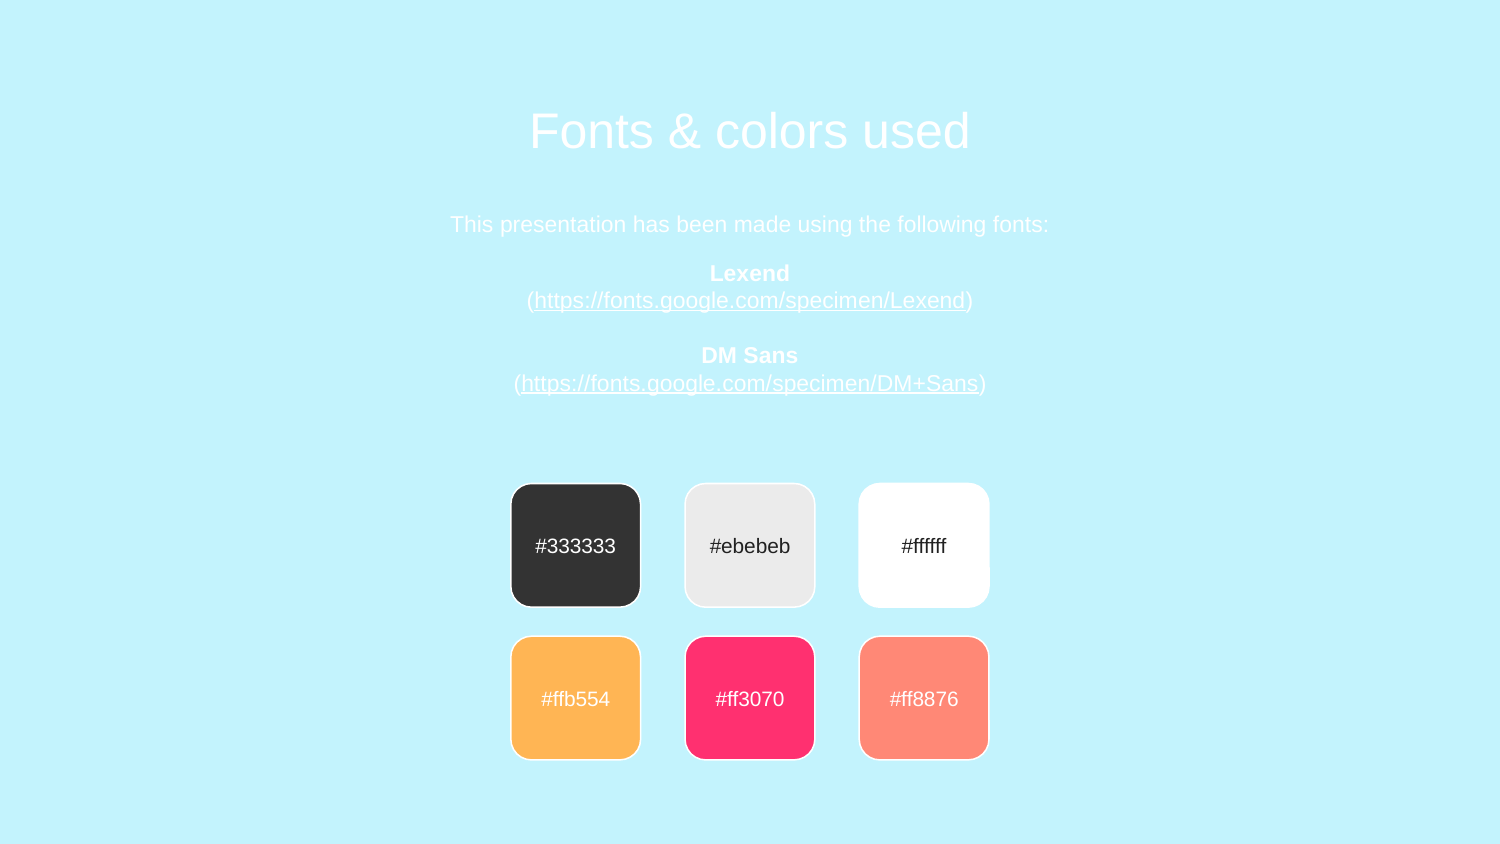

# Fonts & colors used
This presentation has been made using the following fonts:
Lexend
(https://fonts.google.com/specimen/Lexend)

DM Sans
(https://fonts.google.com/specimen/DM+Sans)

#333333
#ebebeb
#ffffff

#ffb554
#ff3070
#ff8876